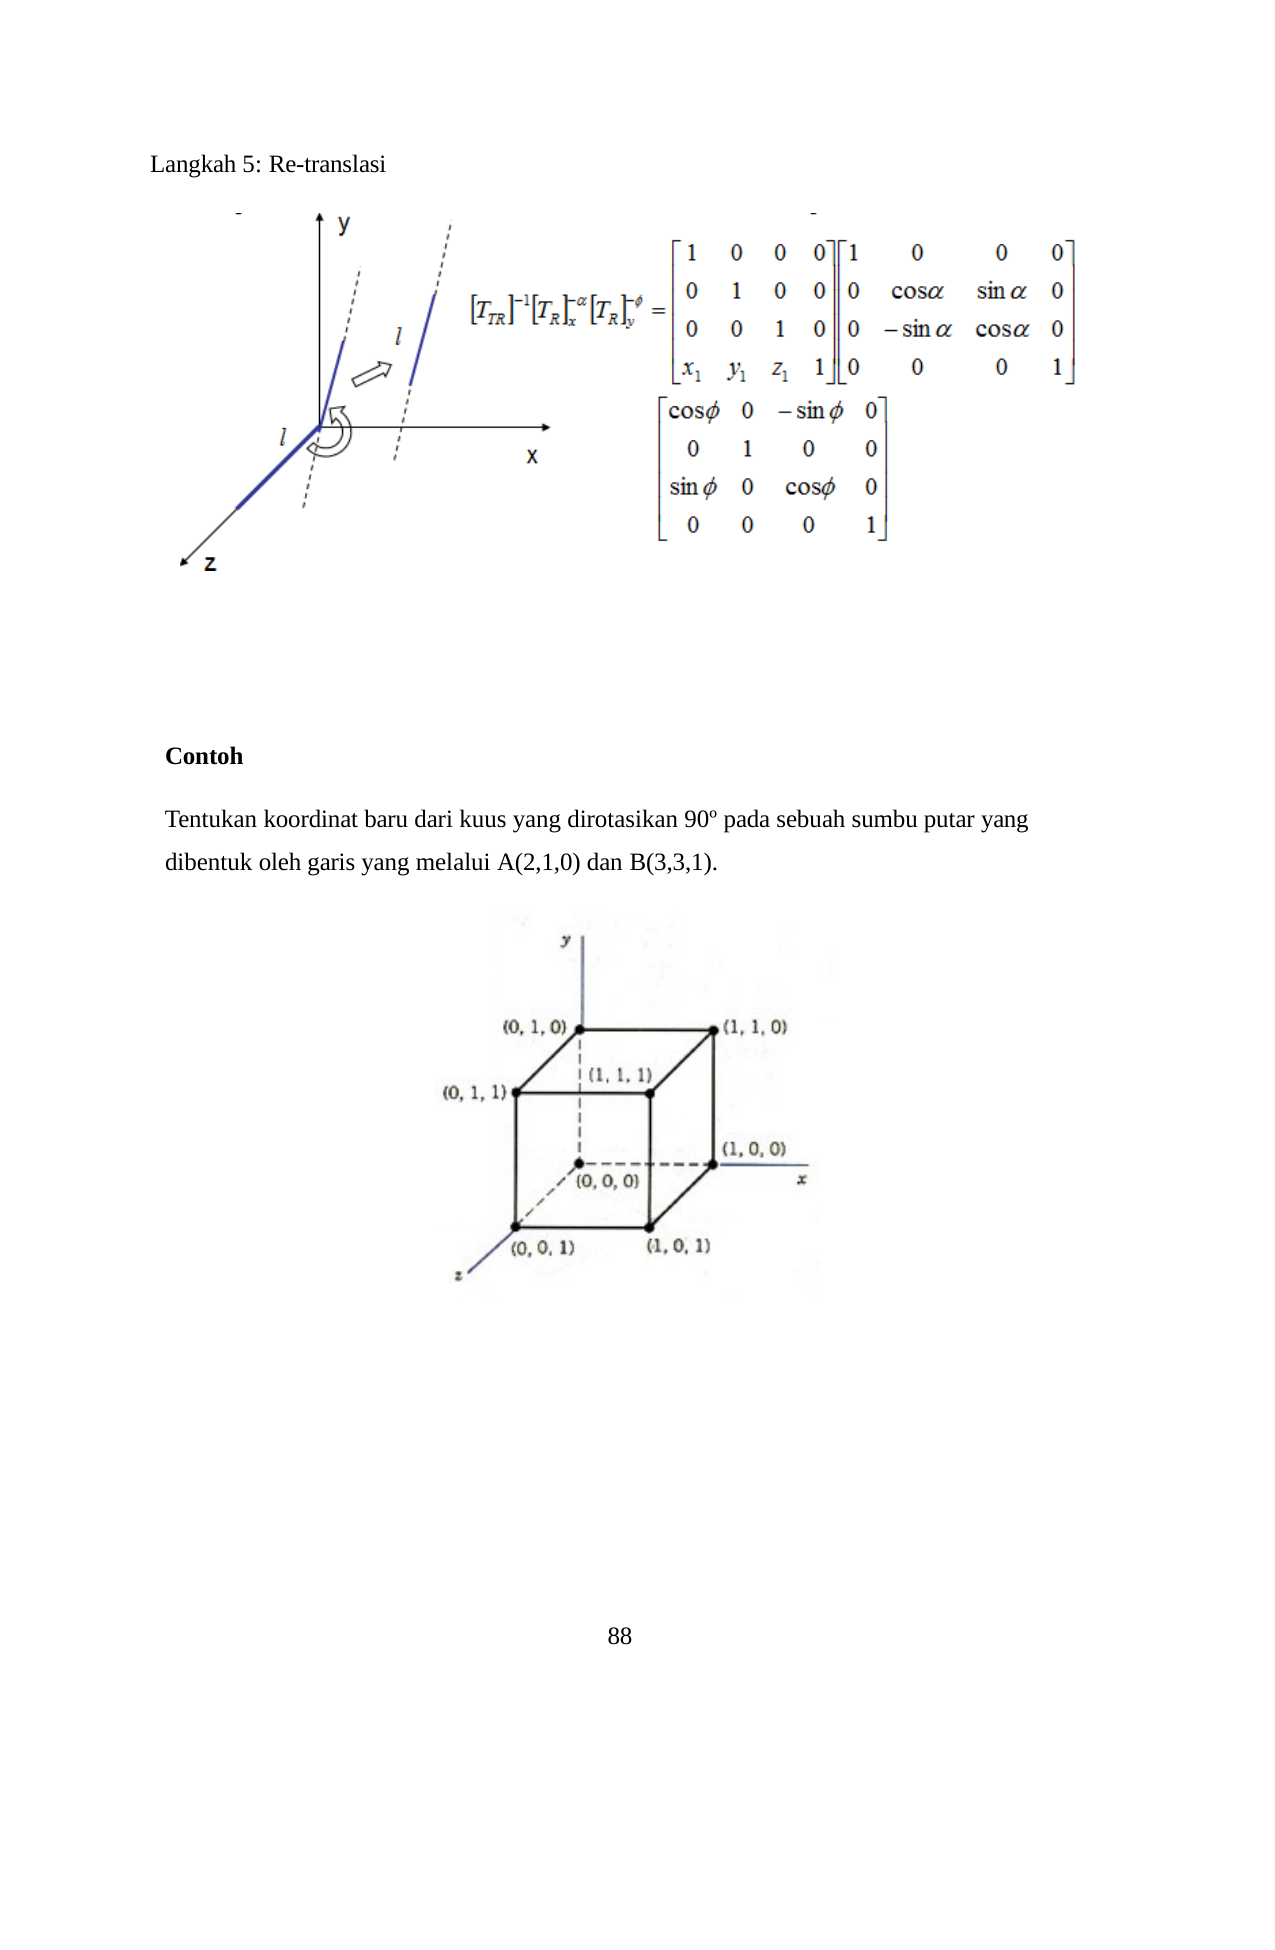

Langkah 5: Re-translasi

Contoh
Tentukan koordinat baru dari kuus yang dirotasikan 90º pada sebuah sumbu putar yang  dibentuk oleh garis yang melalui A(2,1,0) dan B(3,3,1).

88